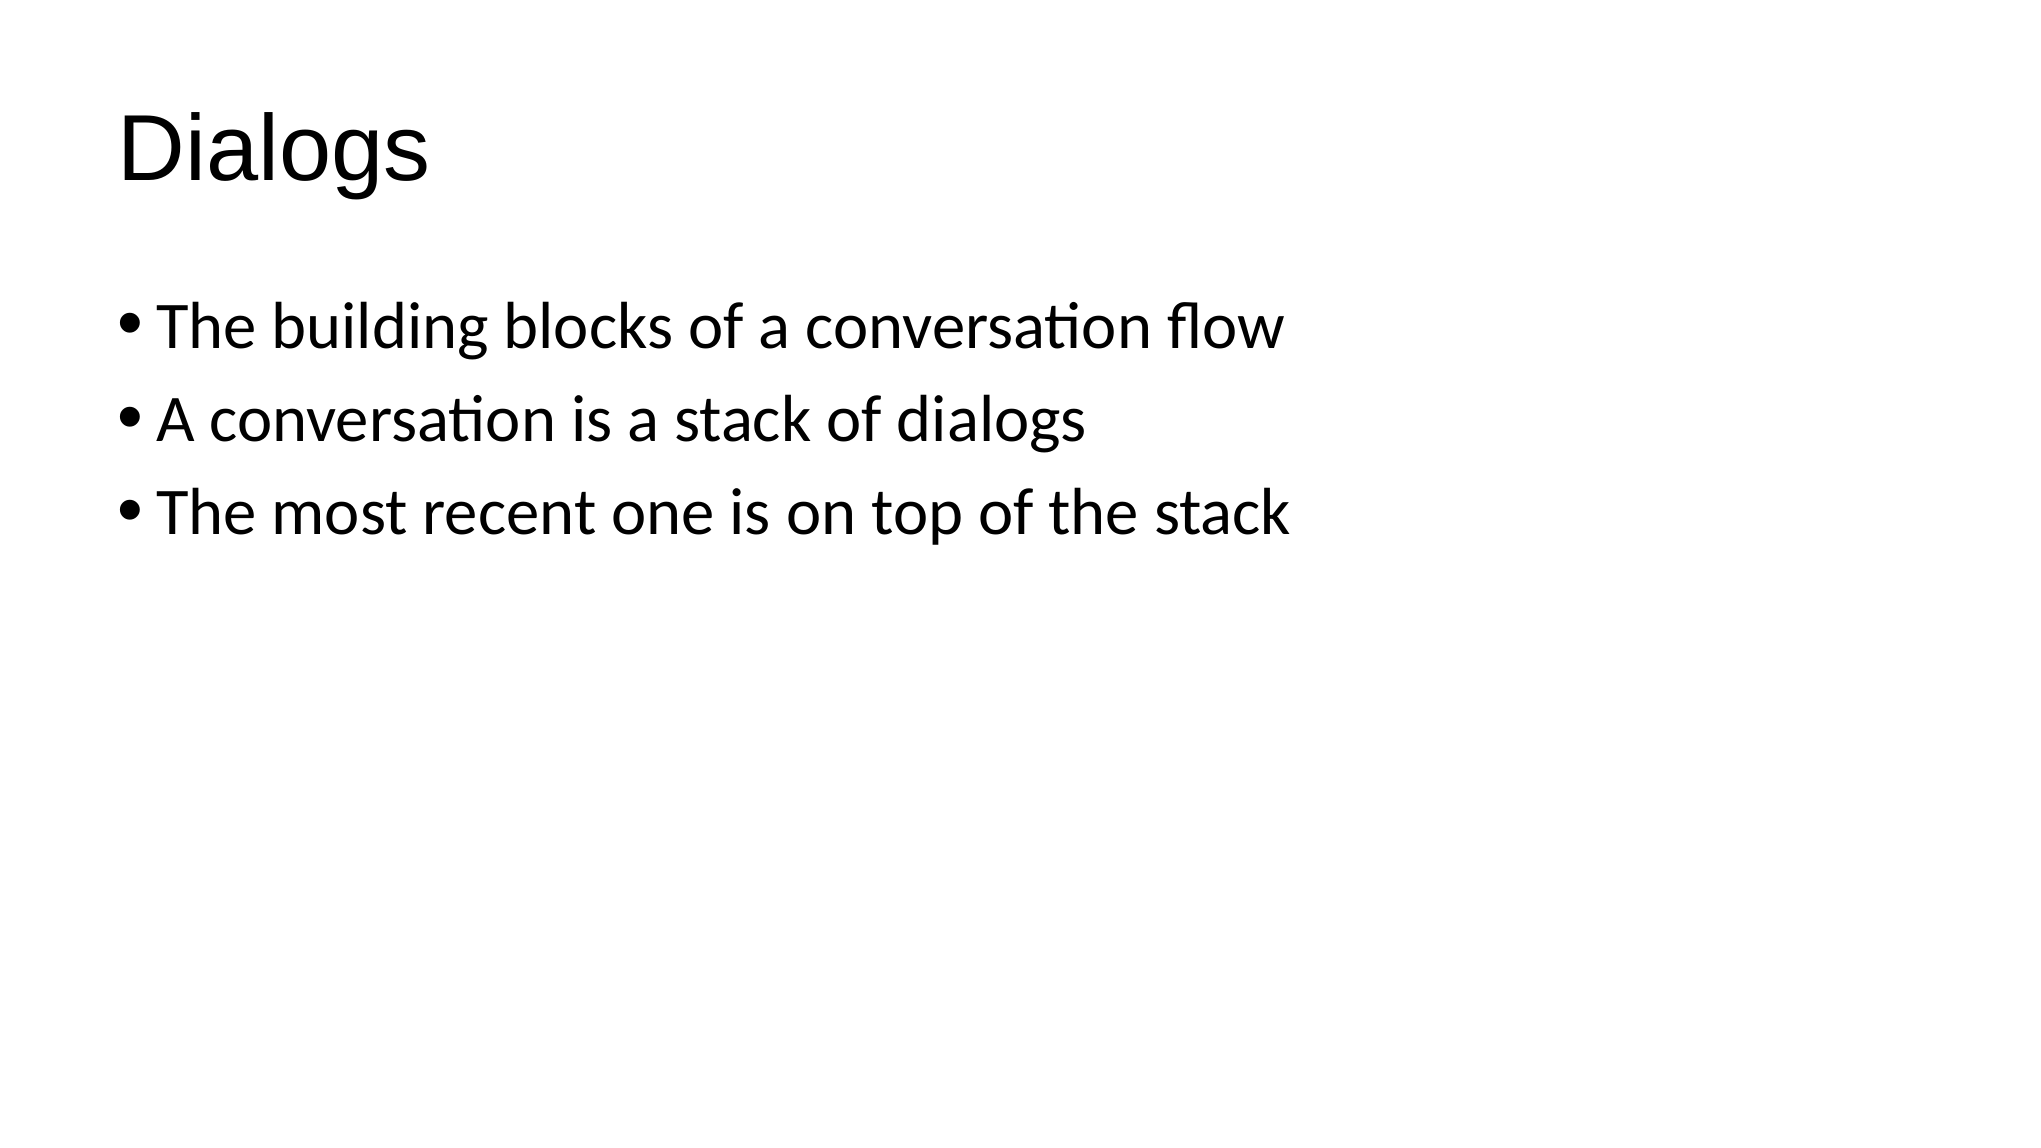

# Dialogs
The building blocks of a conversation flow
A conversation is a stack of dialogs
The most recent one is on top of the stack